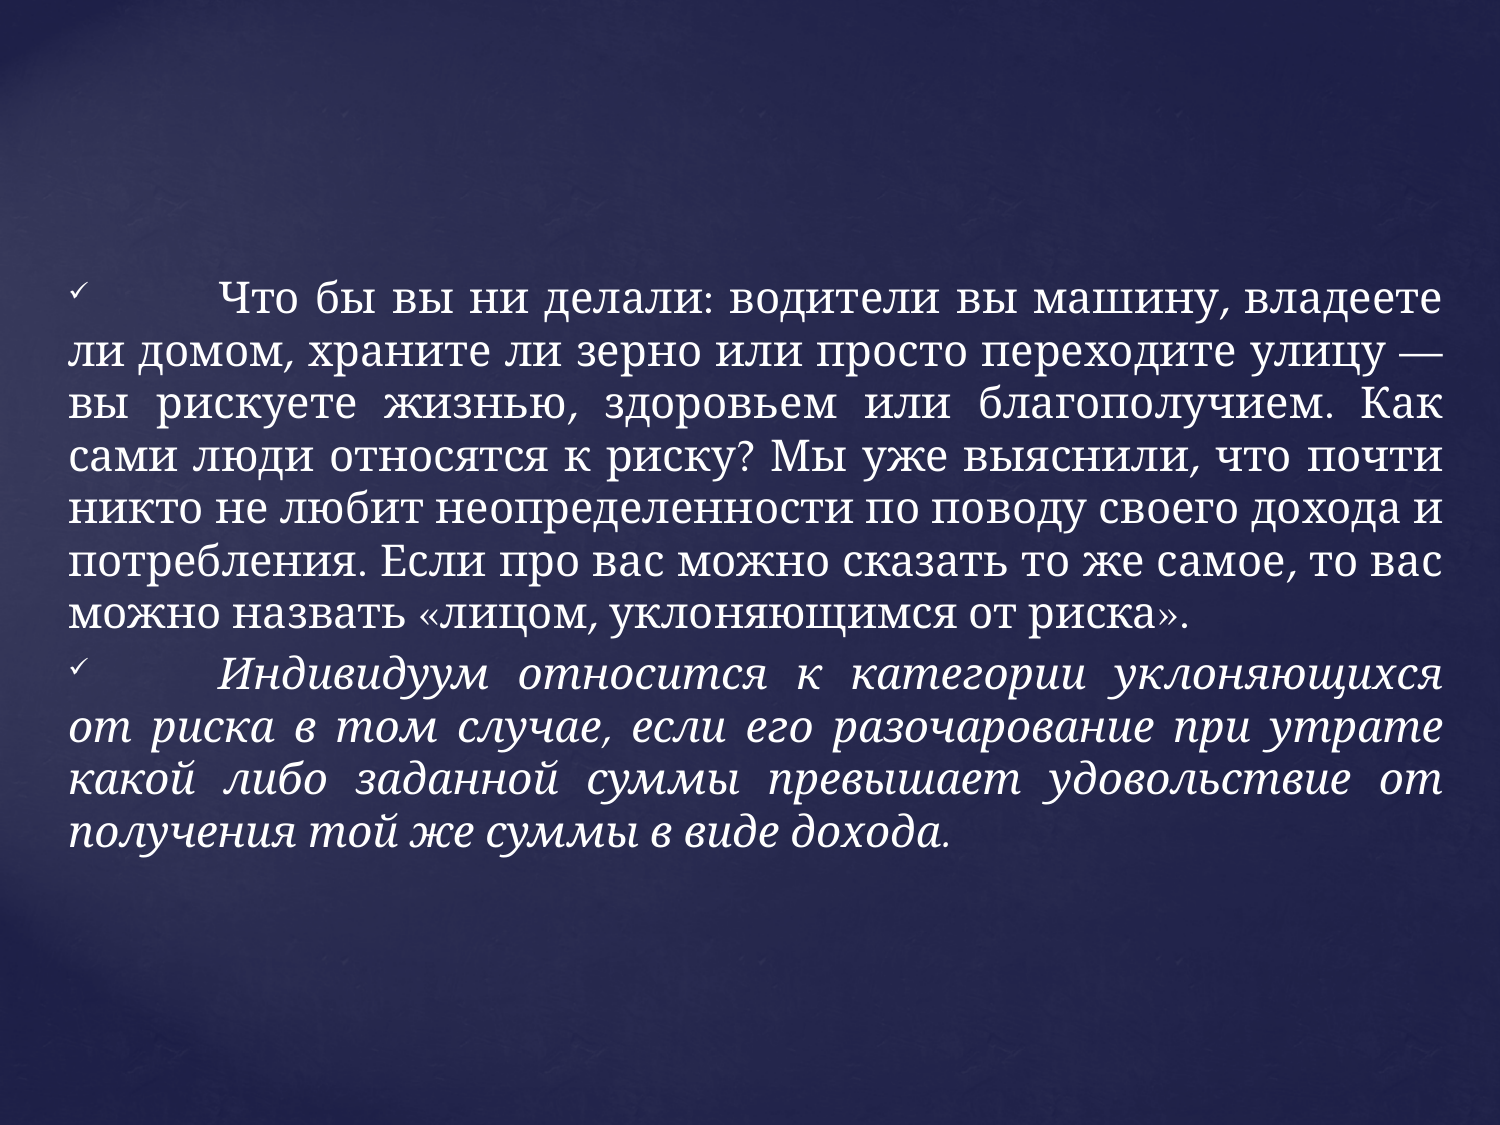

Что бы вы ни делали: водители вы машину, владеете ли домом, храните ли зерно или просто переходите улицу — вы рискуете жизнью, здоровьем или благополучием. Как сами люди относятся к риску? Мы уже выяснили, что почти никто не любит неопределенности по поводу своего дохода и потребления. Если про вас можно сказать то же самое, то вас можно назвать «лицом, уклоняющимся от риска».
	Индивидуум относится к категории уклоняющихся от риска в том случае, если его разочарование при утрате какой либо заданной суммы превышает удовольствие от получения той же суммы в виде дохода.